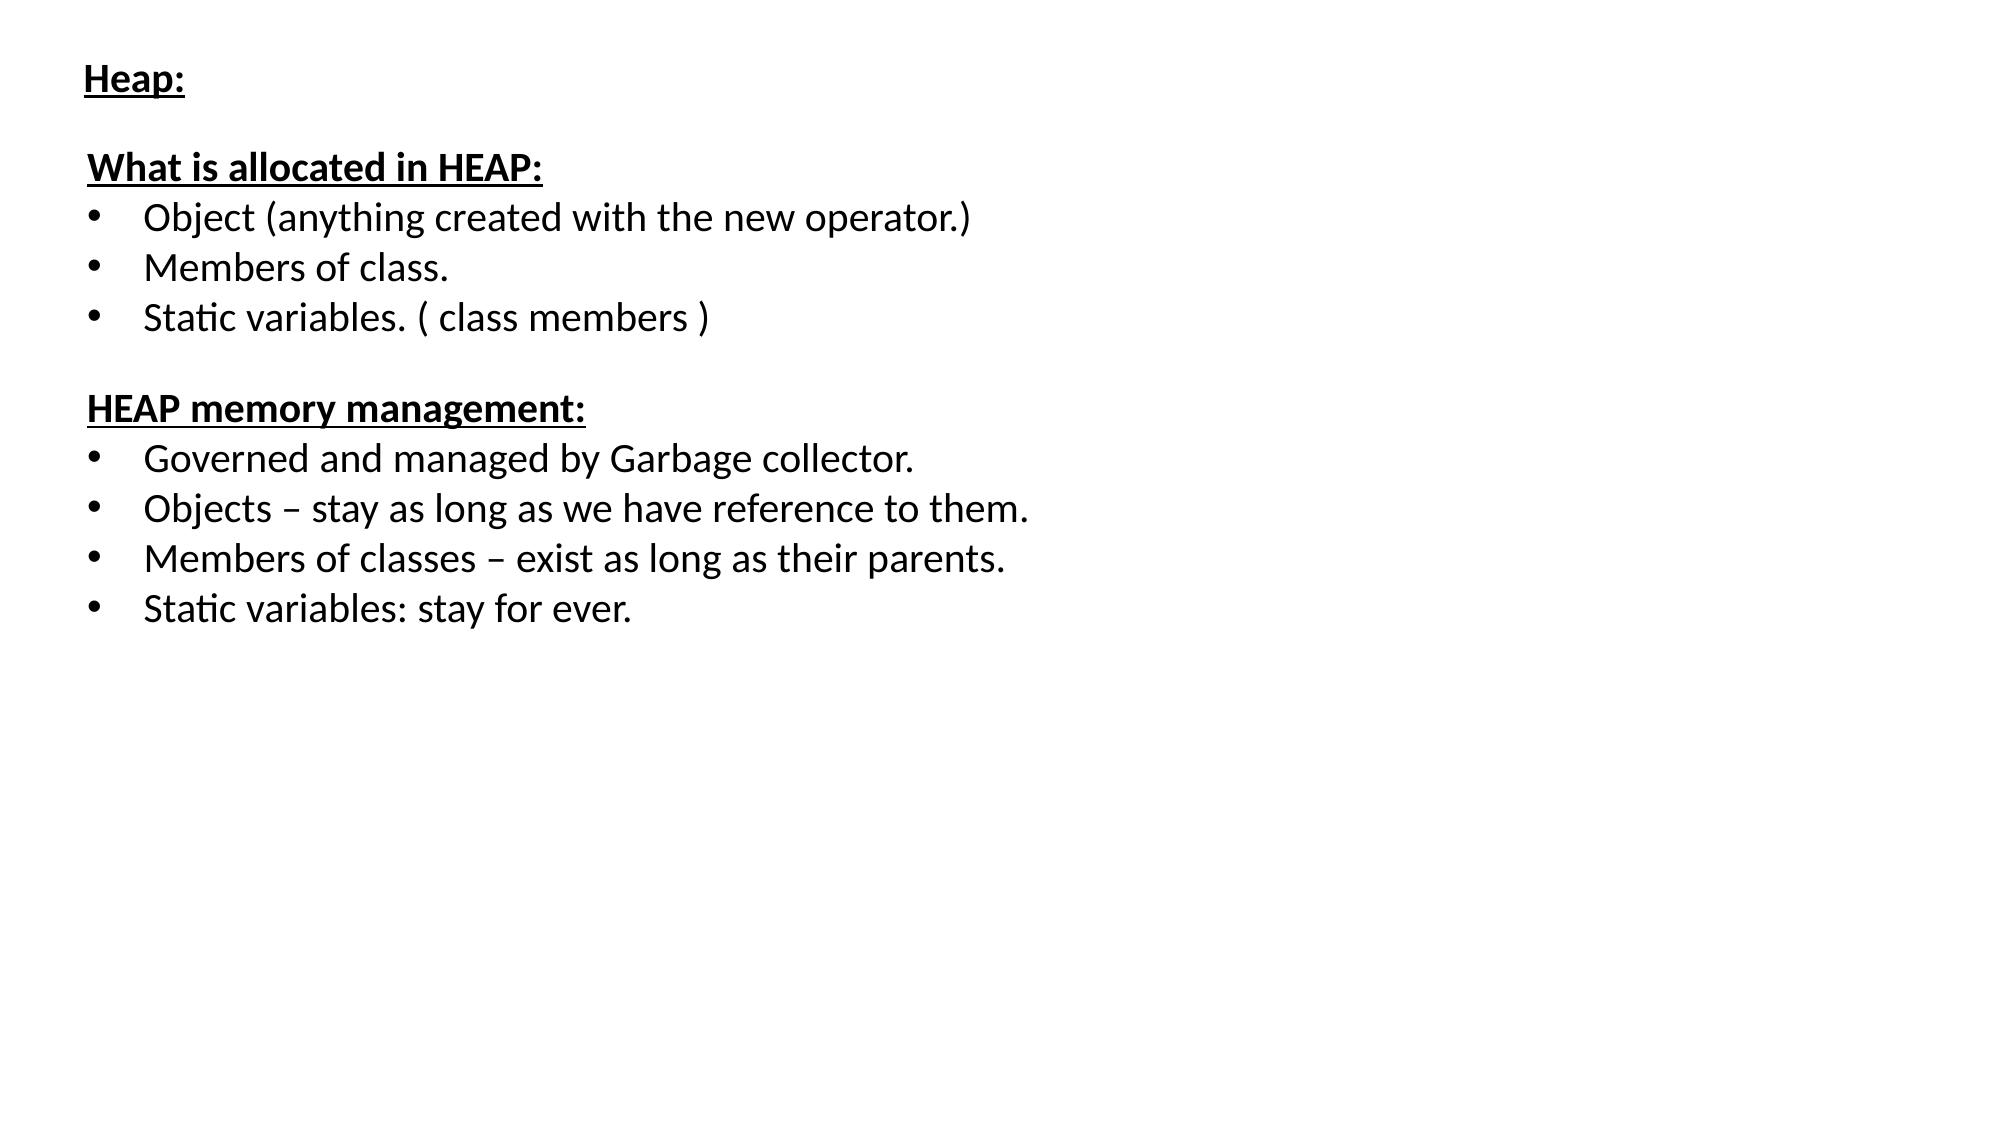

Heap:
What is allocated in HEAP:
Object (anything created with the new operator.)
Members of class.
Static variables. ( class members )
HEAP memory management:
Governed and managed by Garbage collector.
Objects – stay as long as we have reference to them.
Members of classes – exist as long as their parents.
Static variables: stay for ever.